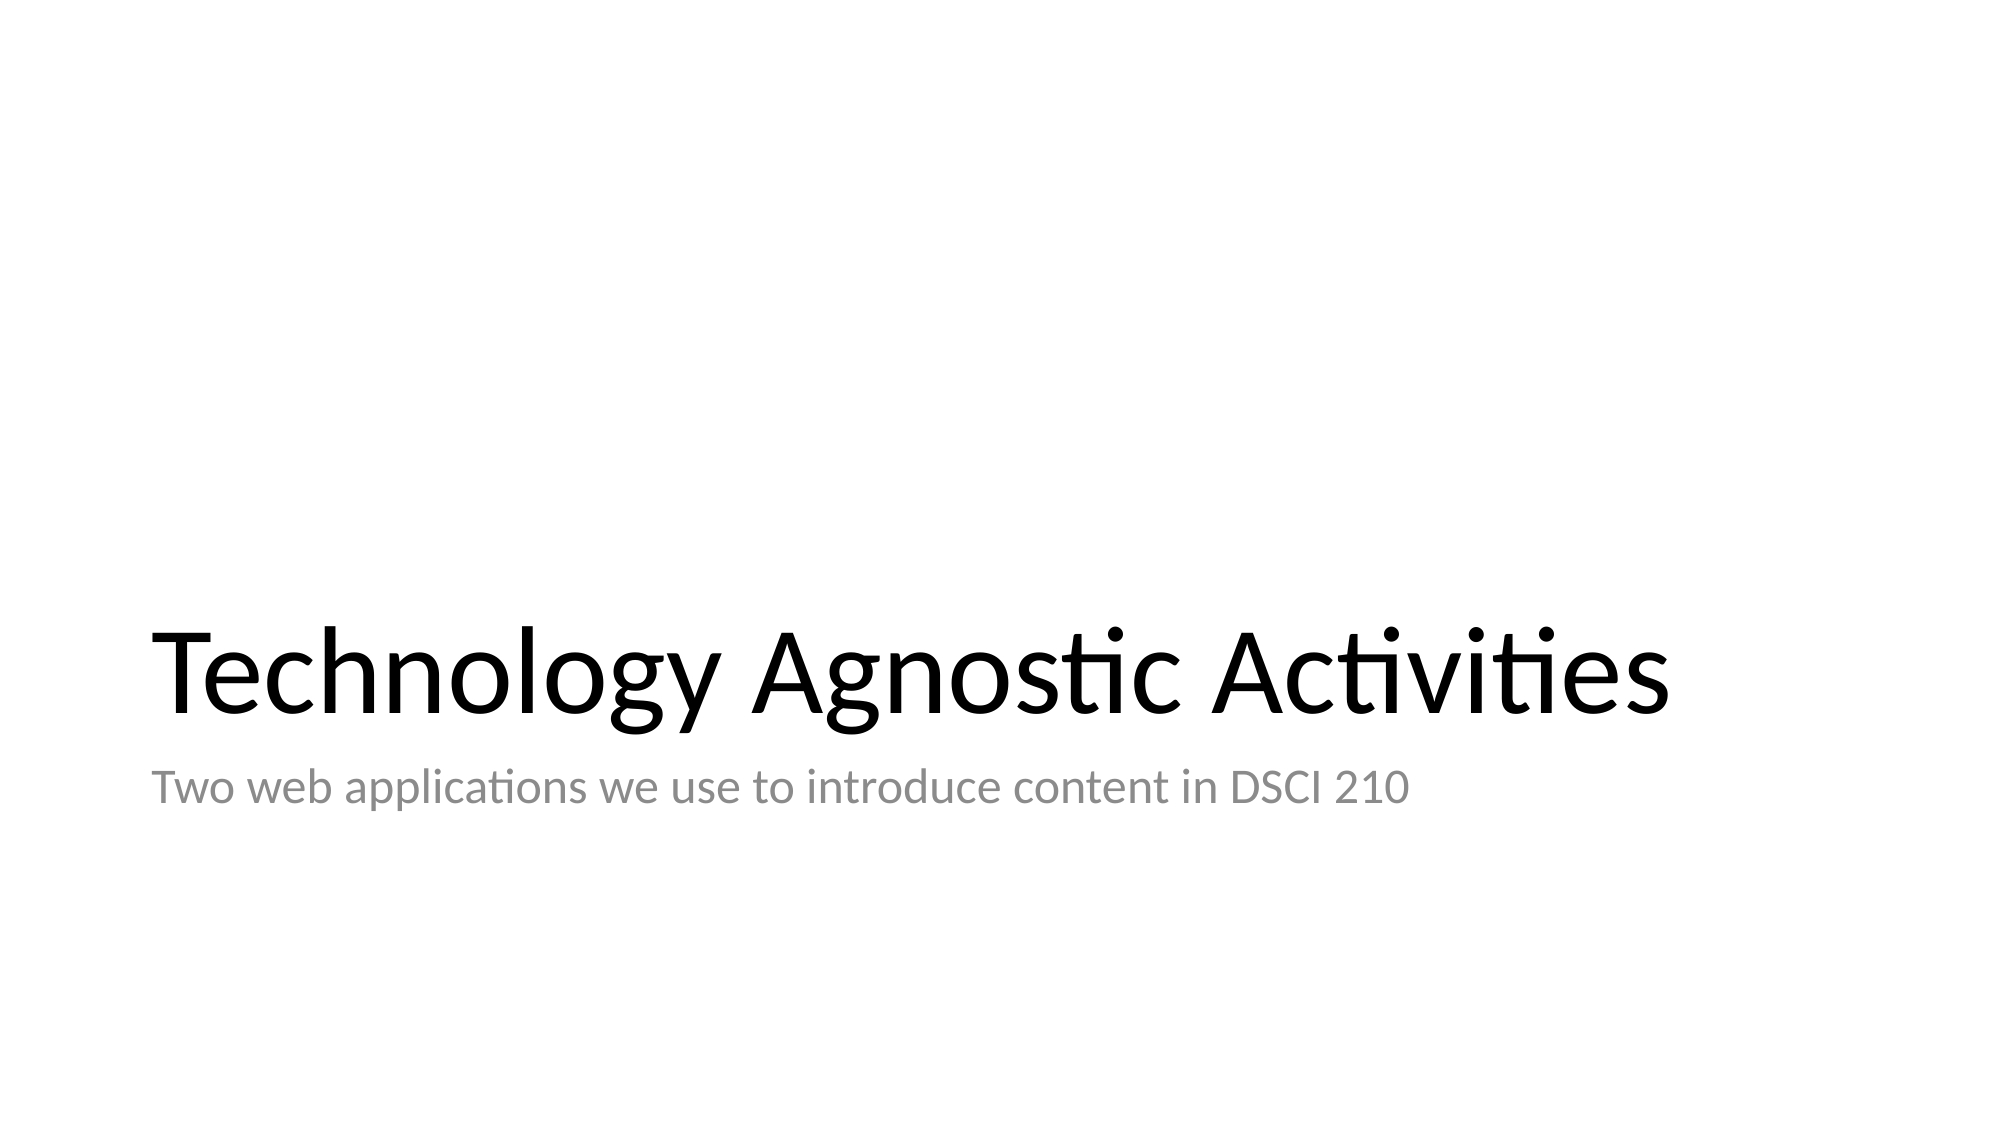

# Technology Agnostic Activities
Two web applications we use to introduce content in DSCI 210